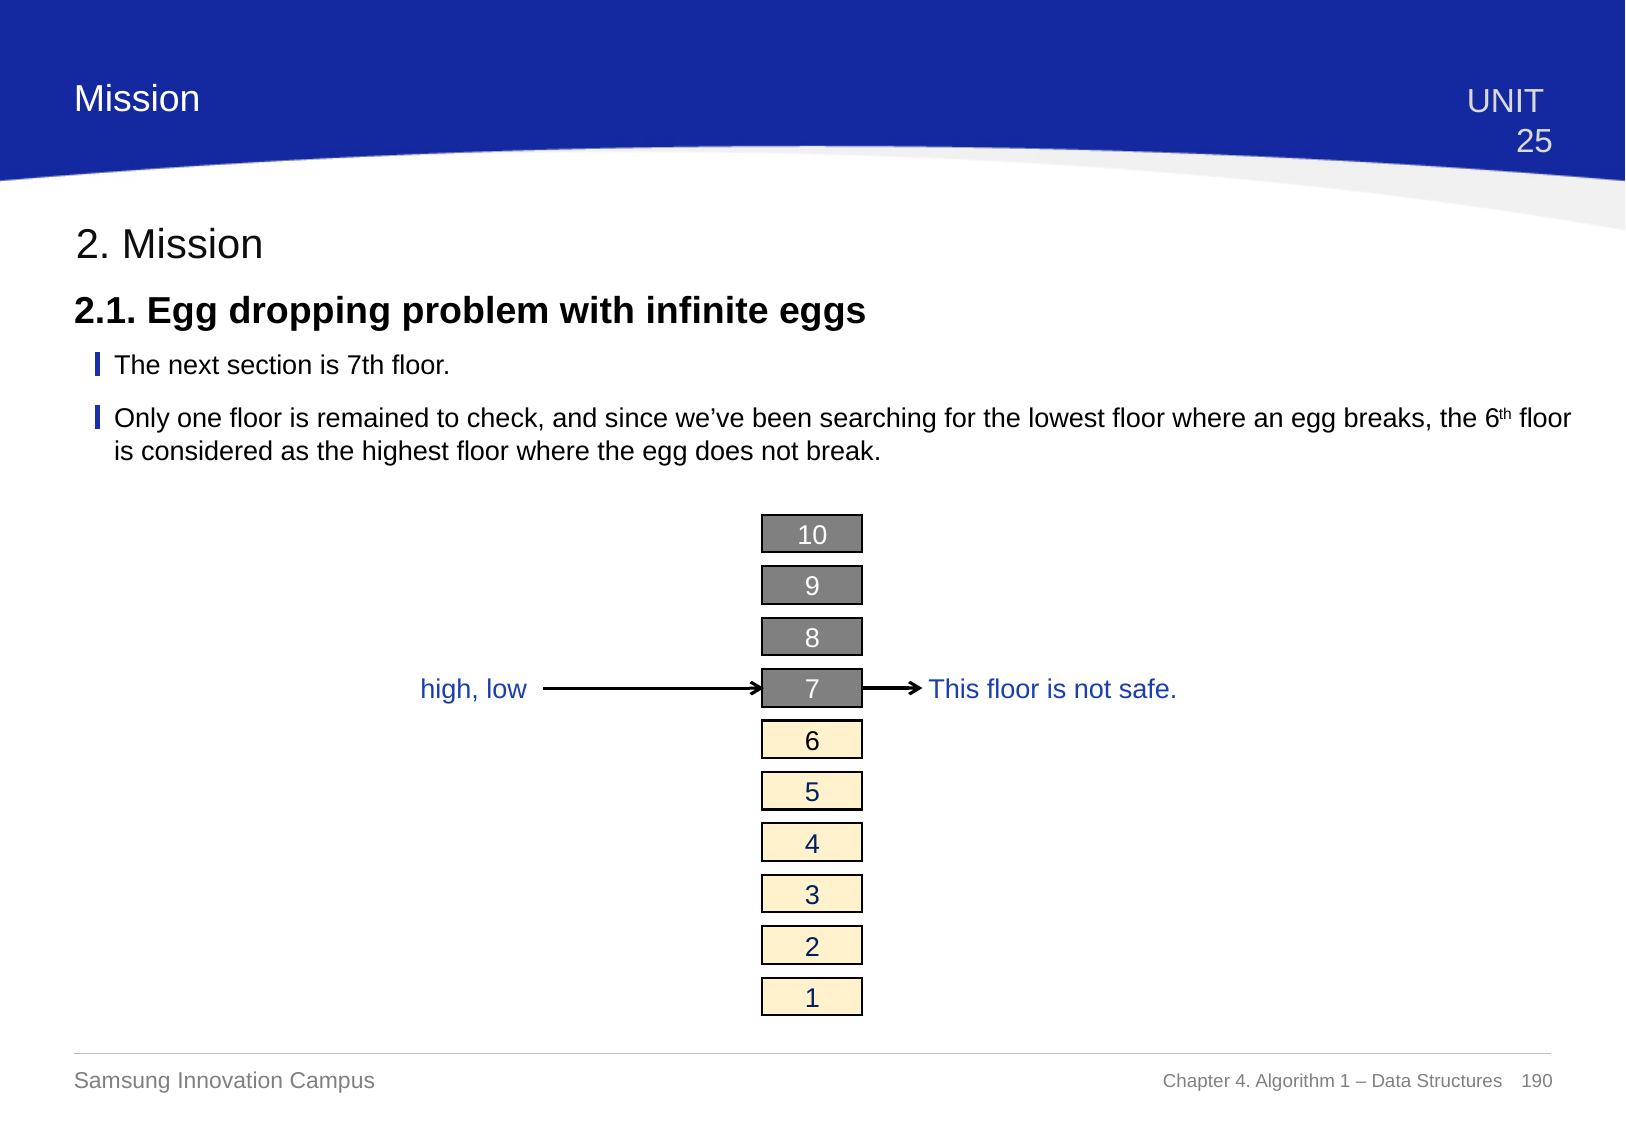

Mission
UNIT  25
2. Mission
2.1. Egg dropping problem with infinite eggs
The next section is 7th floor.
Only one floor is remained to check, and since we’ve been searching for the lowest floor where an egg breaks, the 6th floor is considered as the highest floor where the egg does not break.
10
9
8
high, low
7
This floor is not safe.
6
5
4
3
2
1